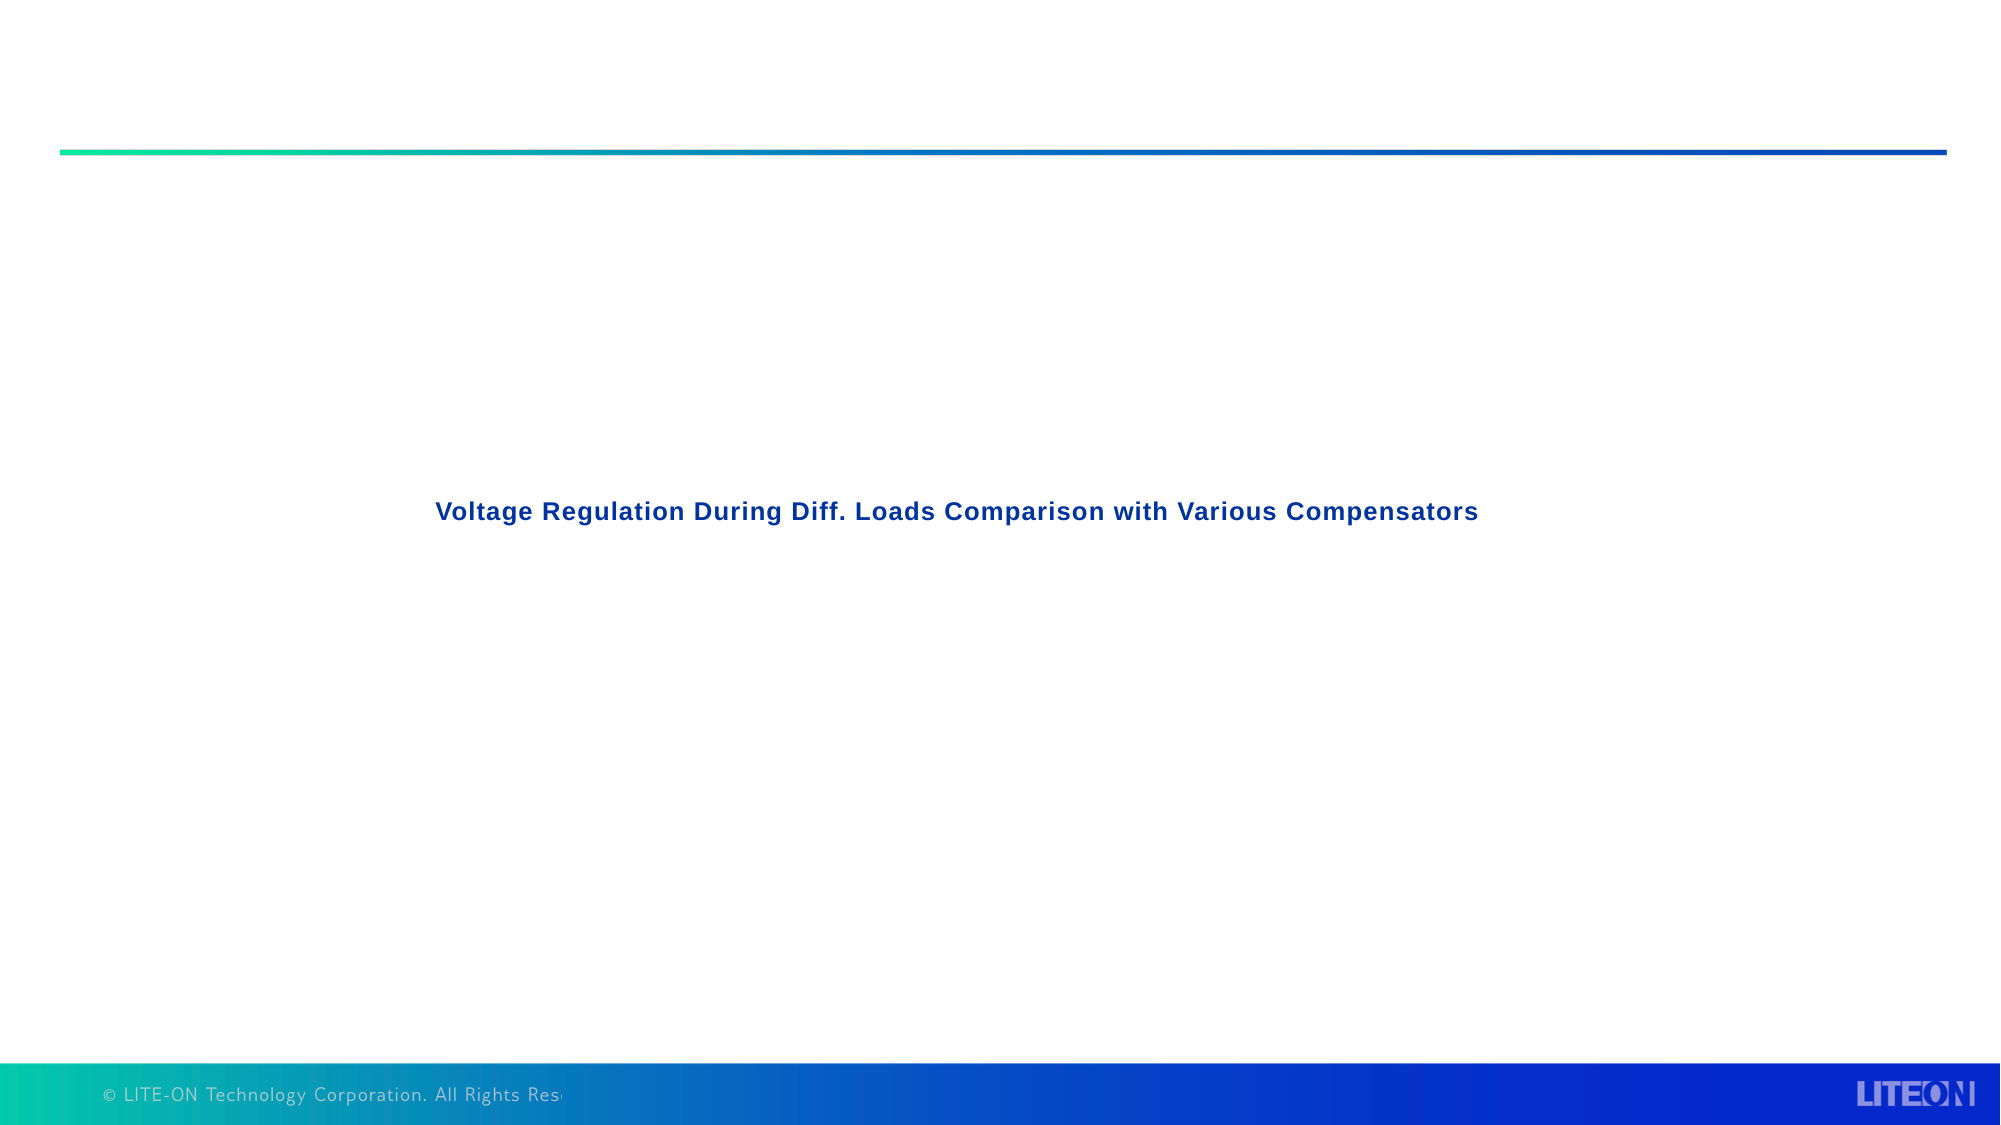

# Voltage Regulation During Diff. Loads Comparison with Various Compensators